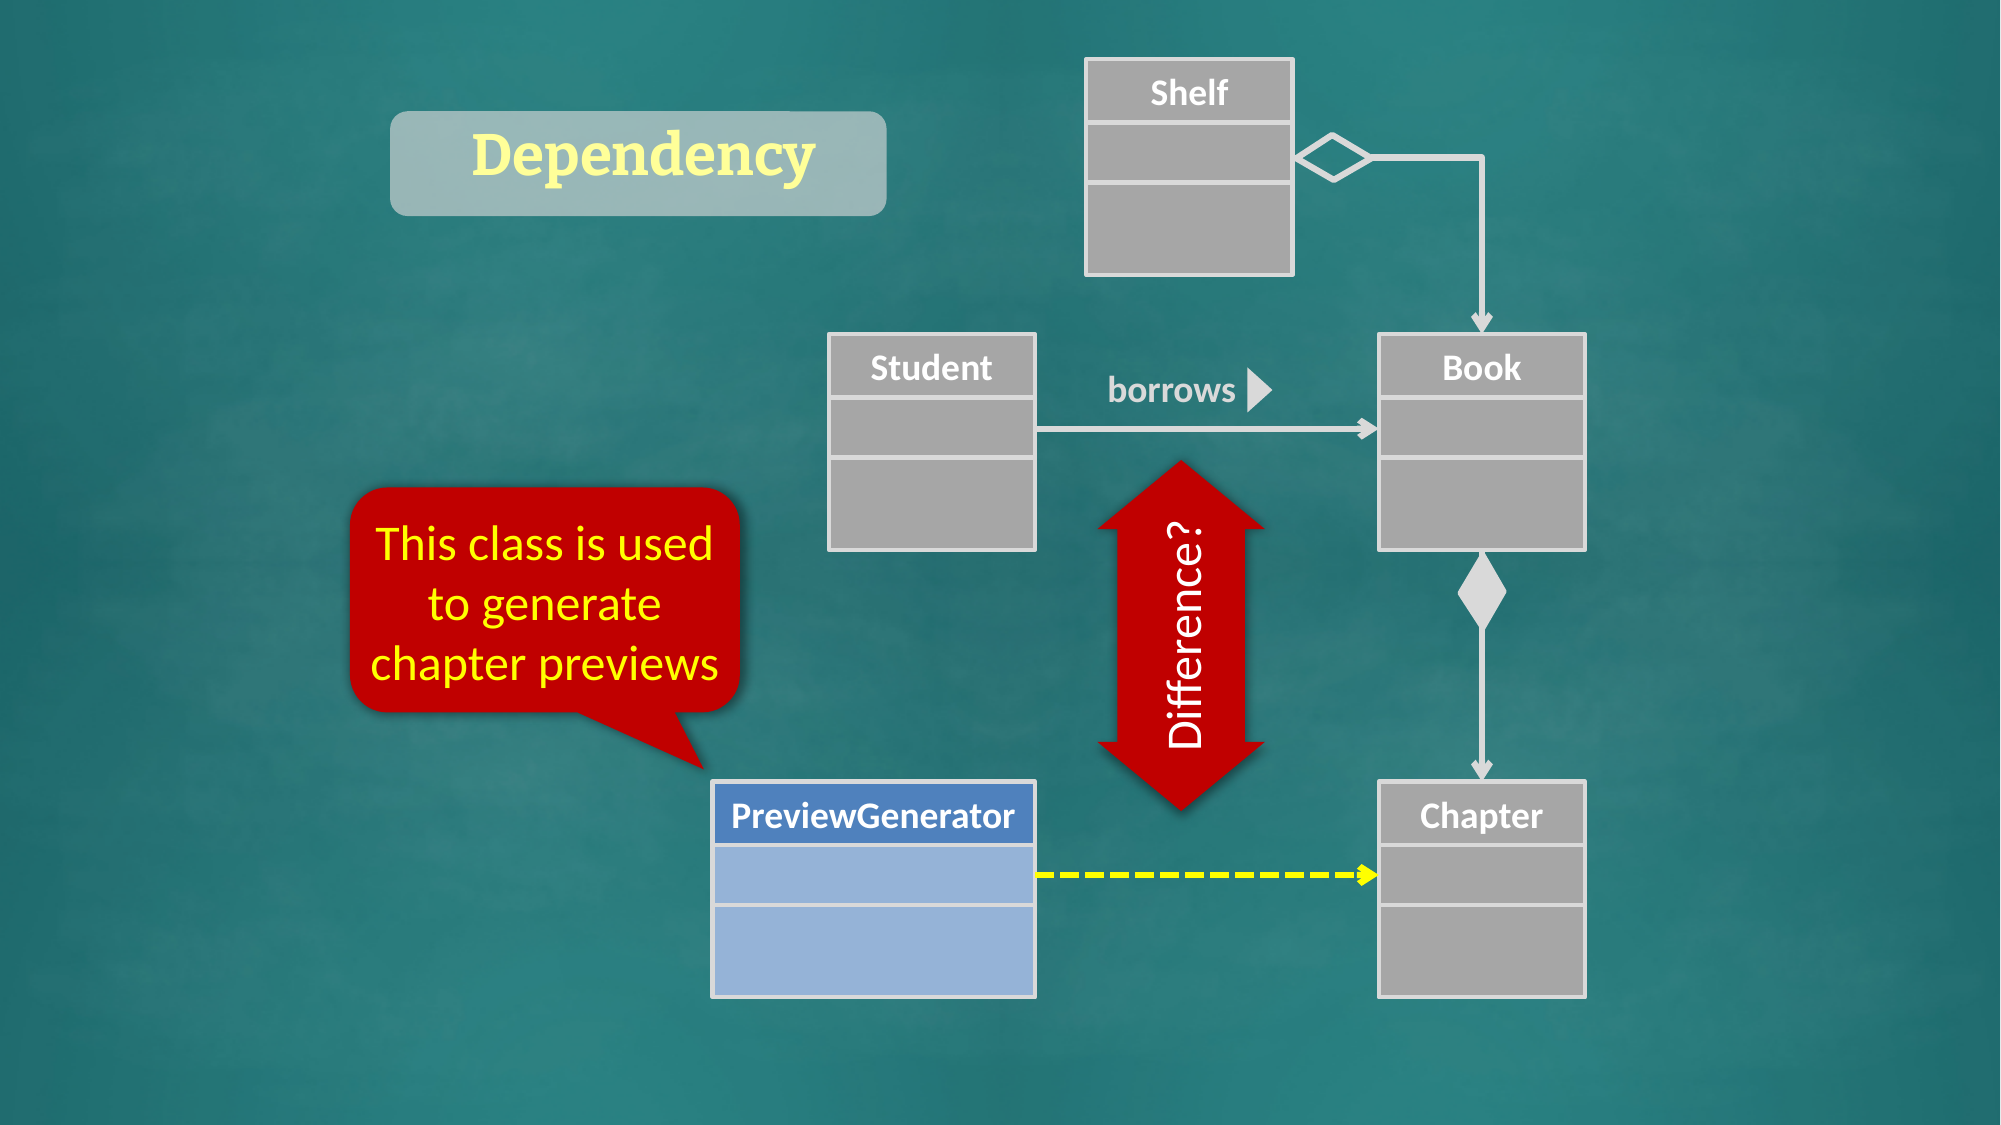

#
Shelf

Dependency

Student

Book

borrows

Difference?
This class is used to generate chapter previews

PreviewGenerator

Chapter